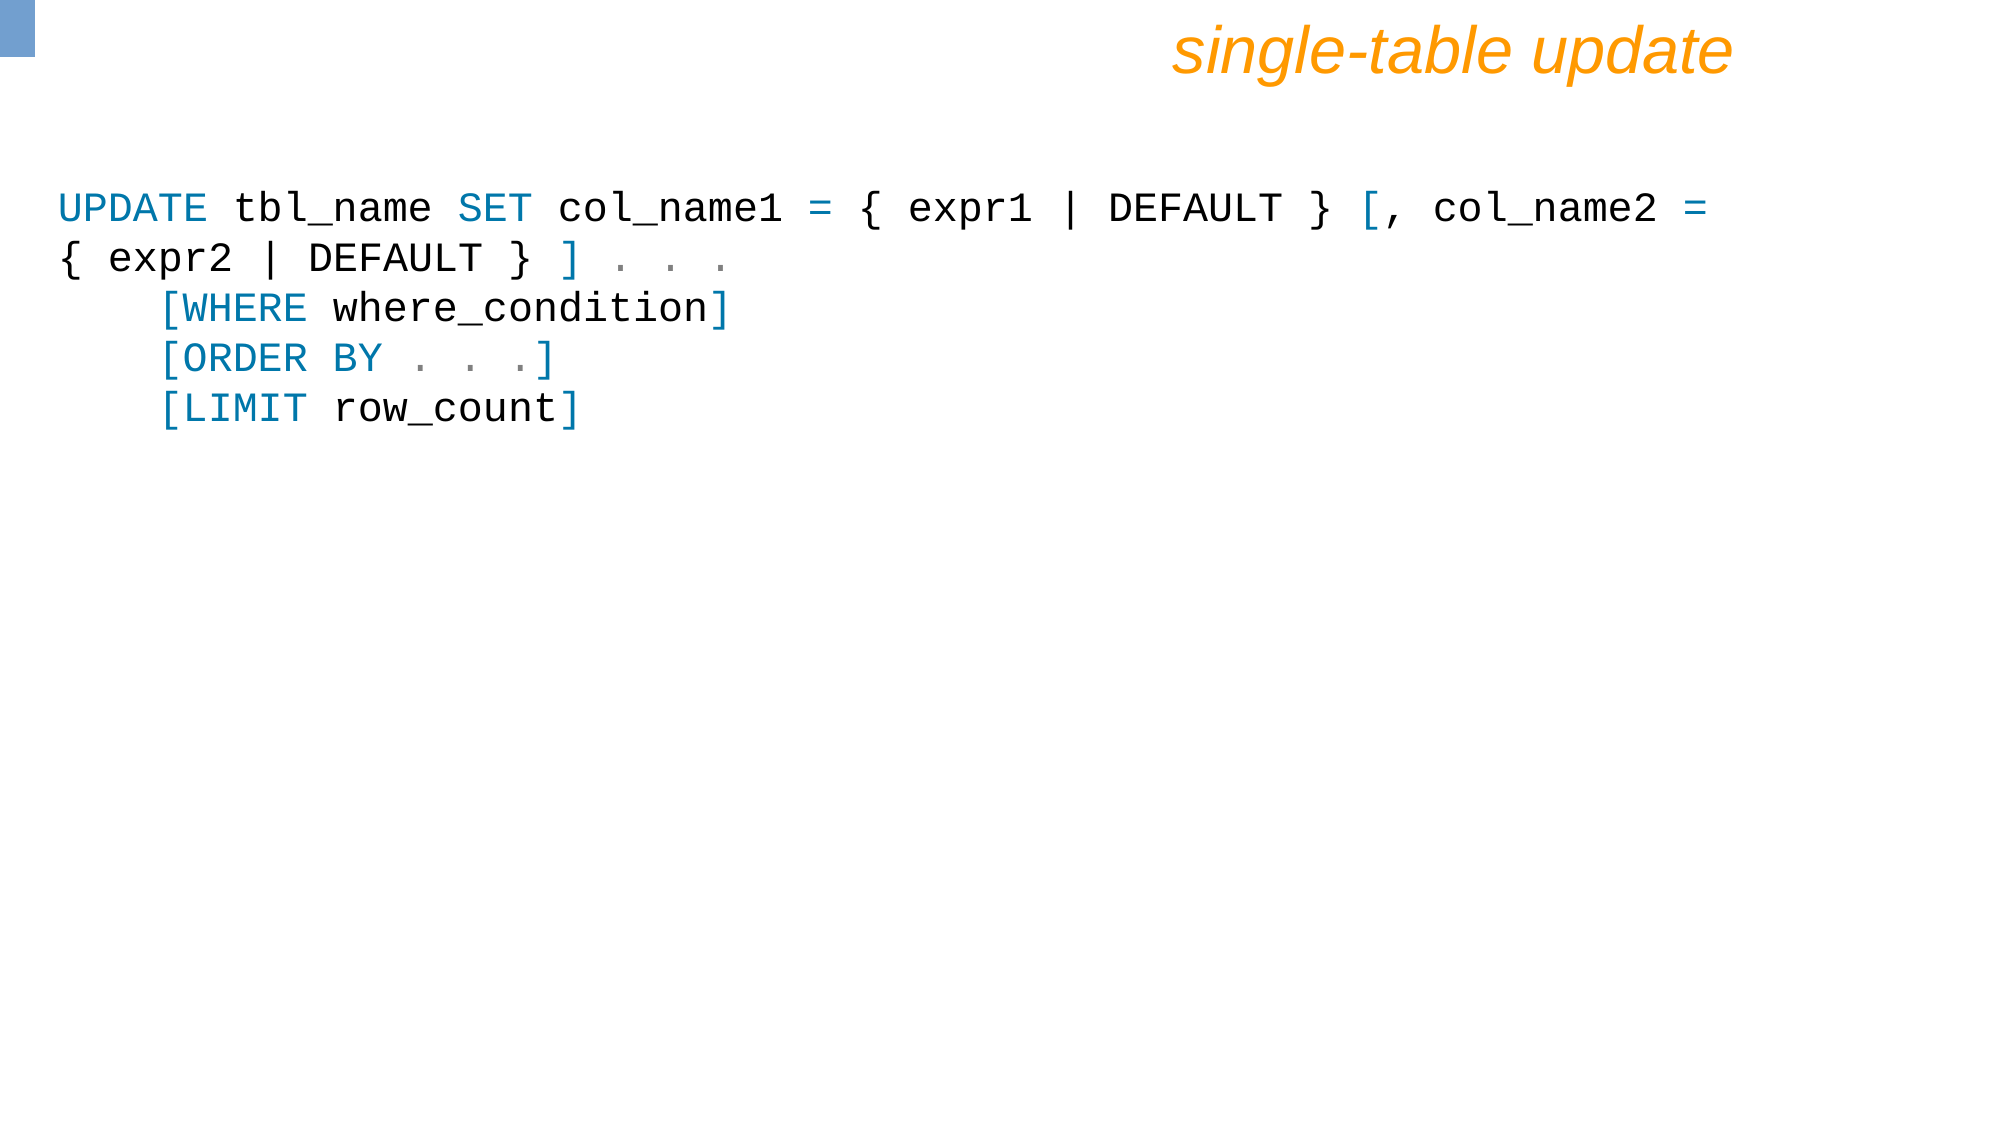

single-table update
UPDATE tbl_name SET col_name1 = { expr1 | DEFAULT } [, col_name2 = { expr2 | DEFAULT } ] . . .
    [WHERE where_condition]
    [ORDER BY . . .]
    [LIMIT row_count]